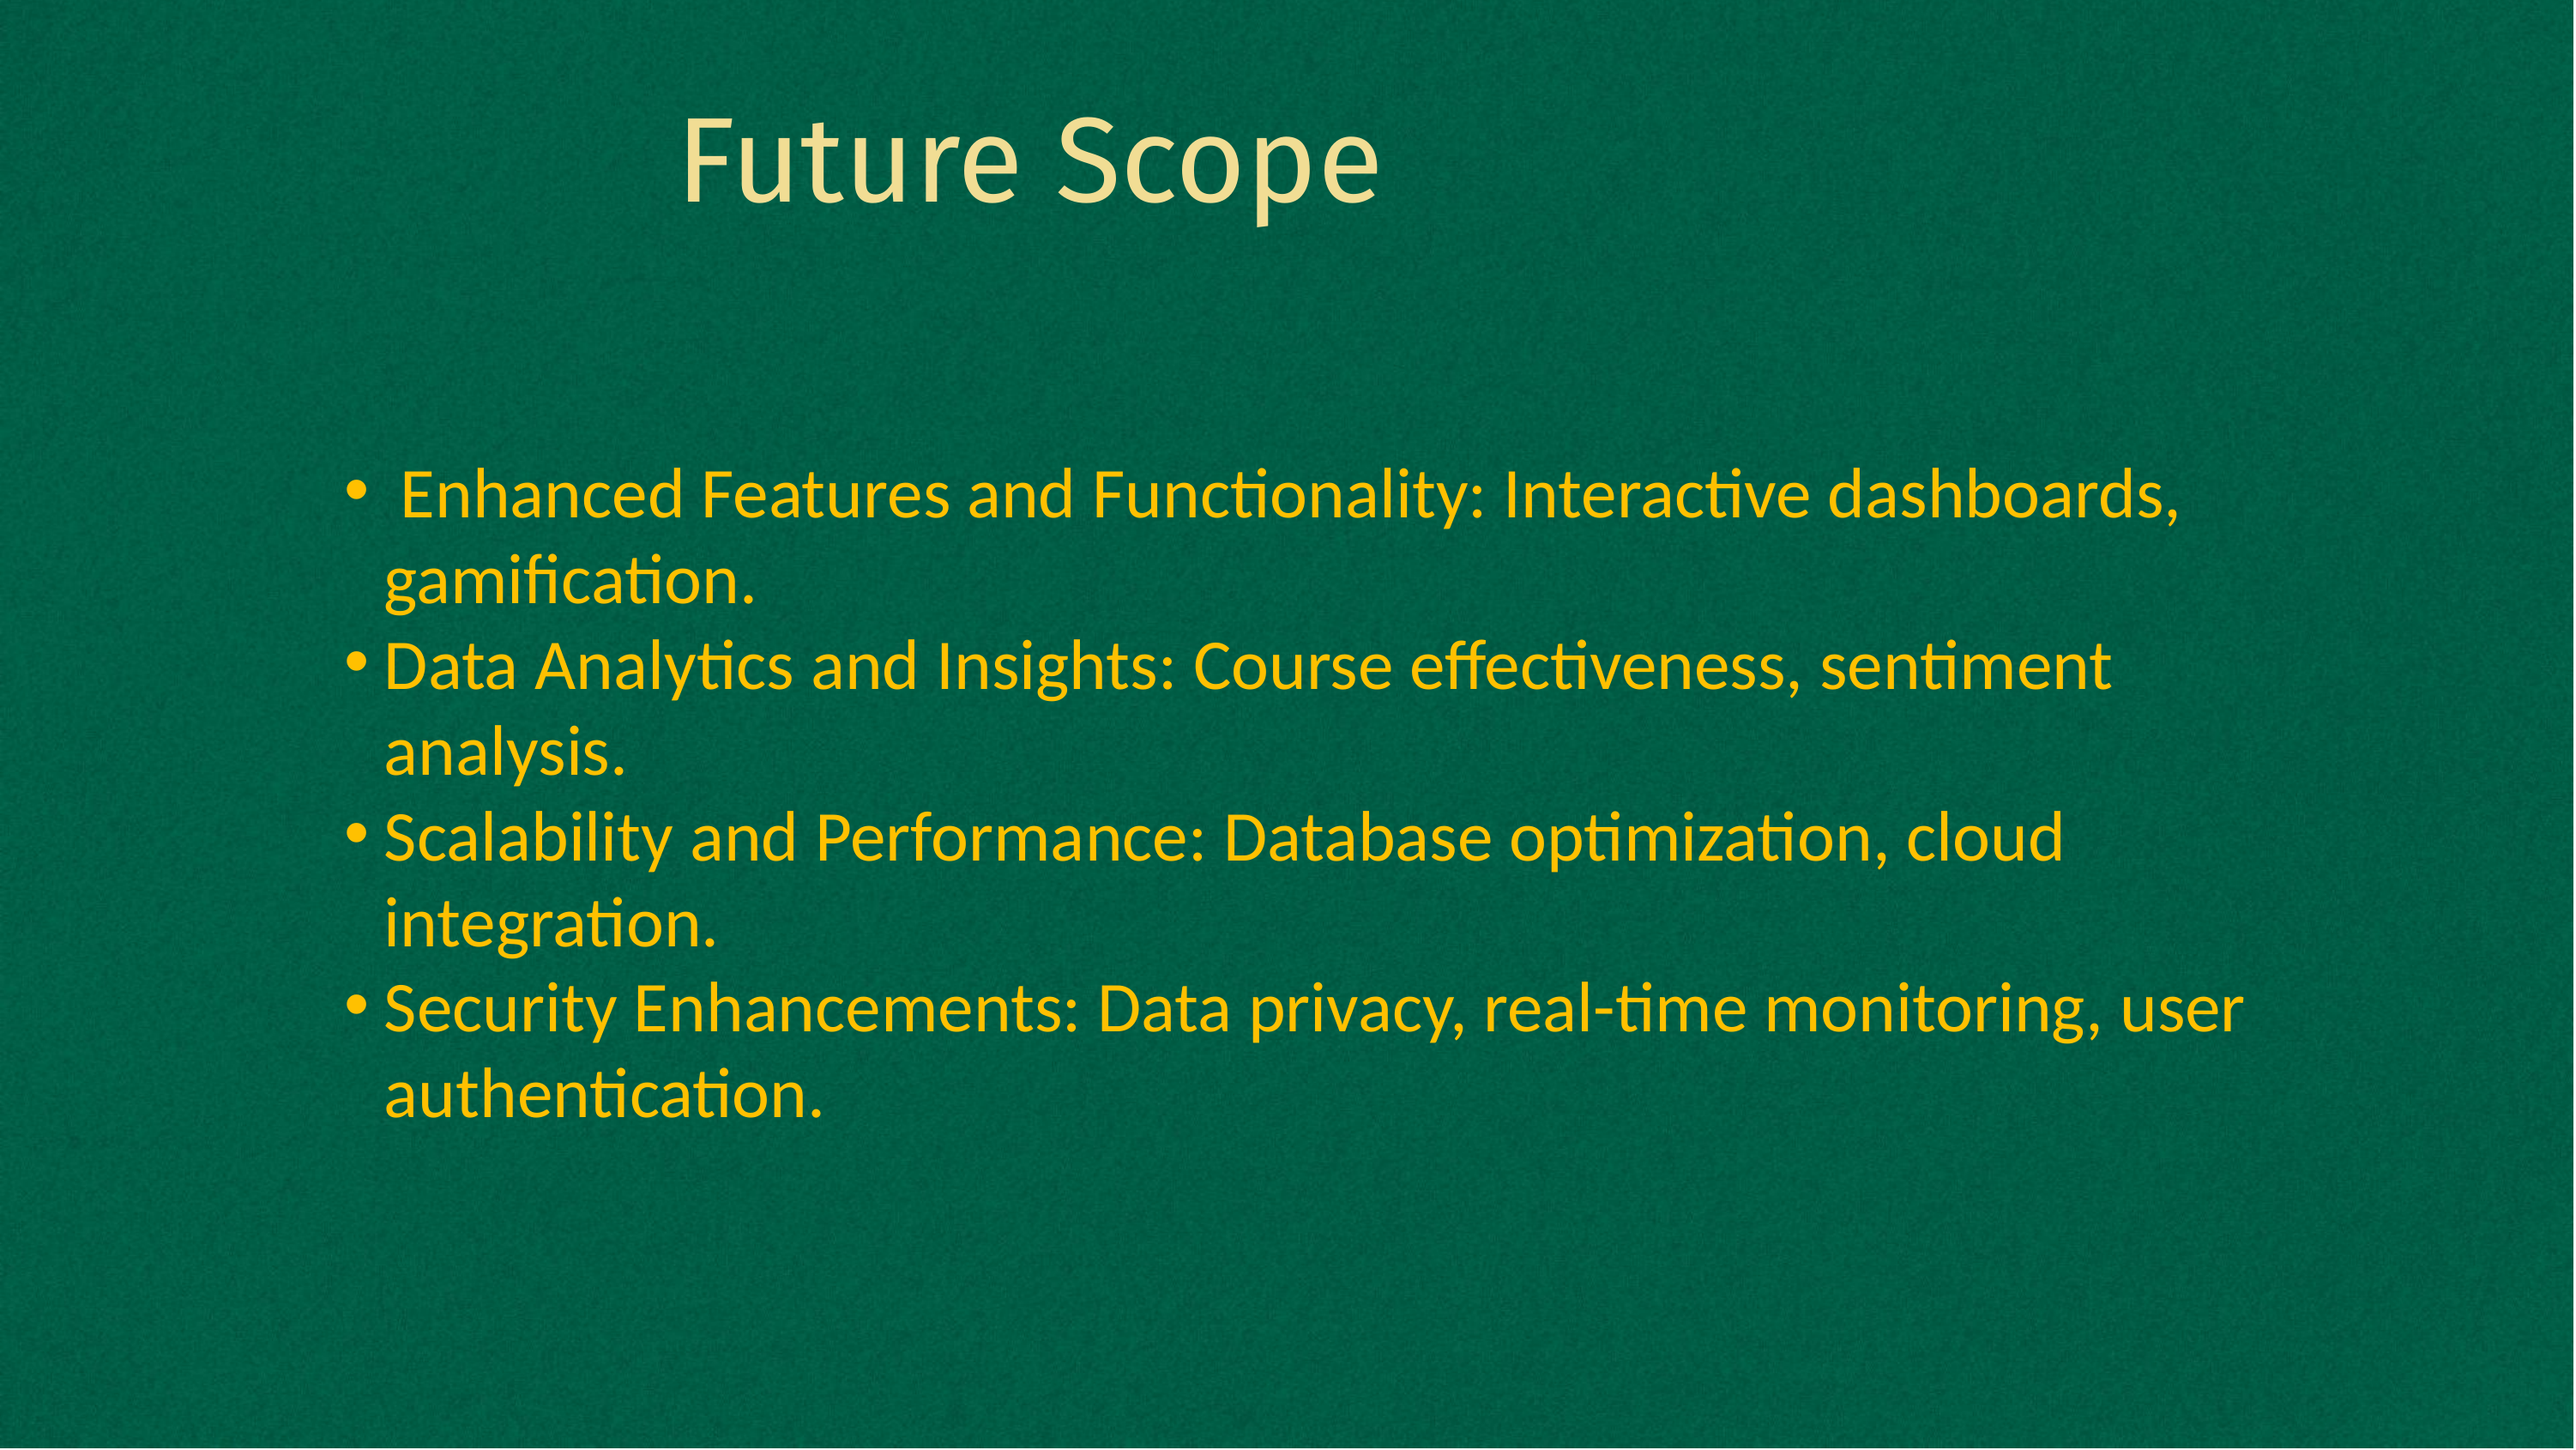

# Future Scope
 Enhanced Features and Functionality: Interactive dashboards, gamification.
Data Analytics and Insights: Course effectiveness, sentiment analysis.
Scalability and Performance: Database optimization, cloud integration.
Security Enhancements: Data privacy, real-time monitoring, user authentication.